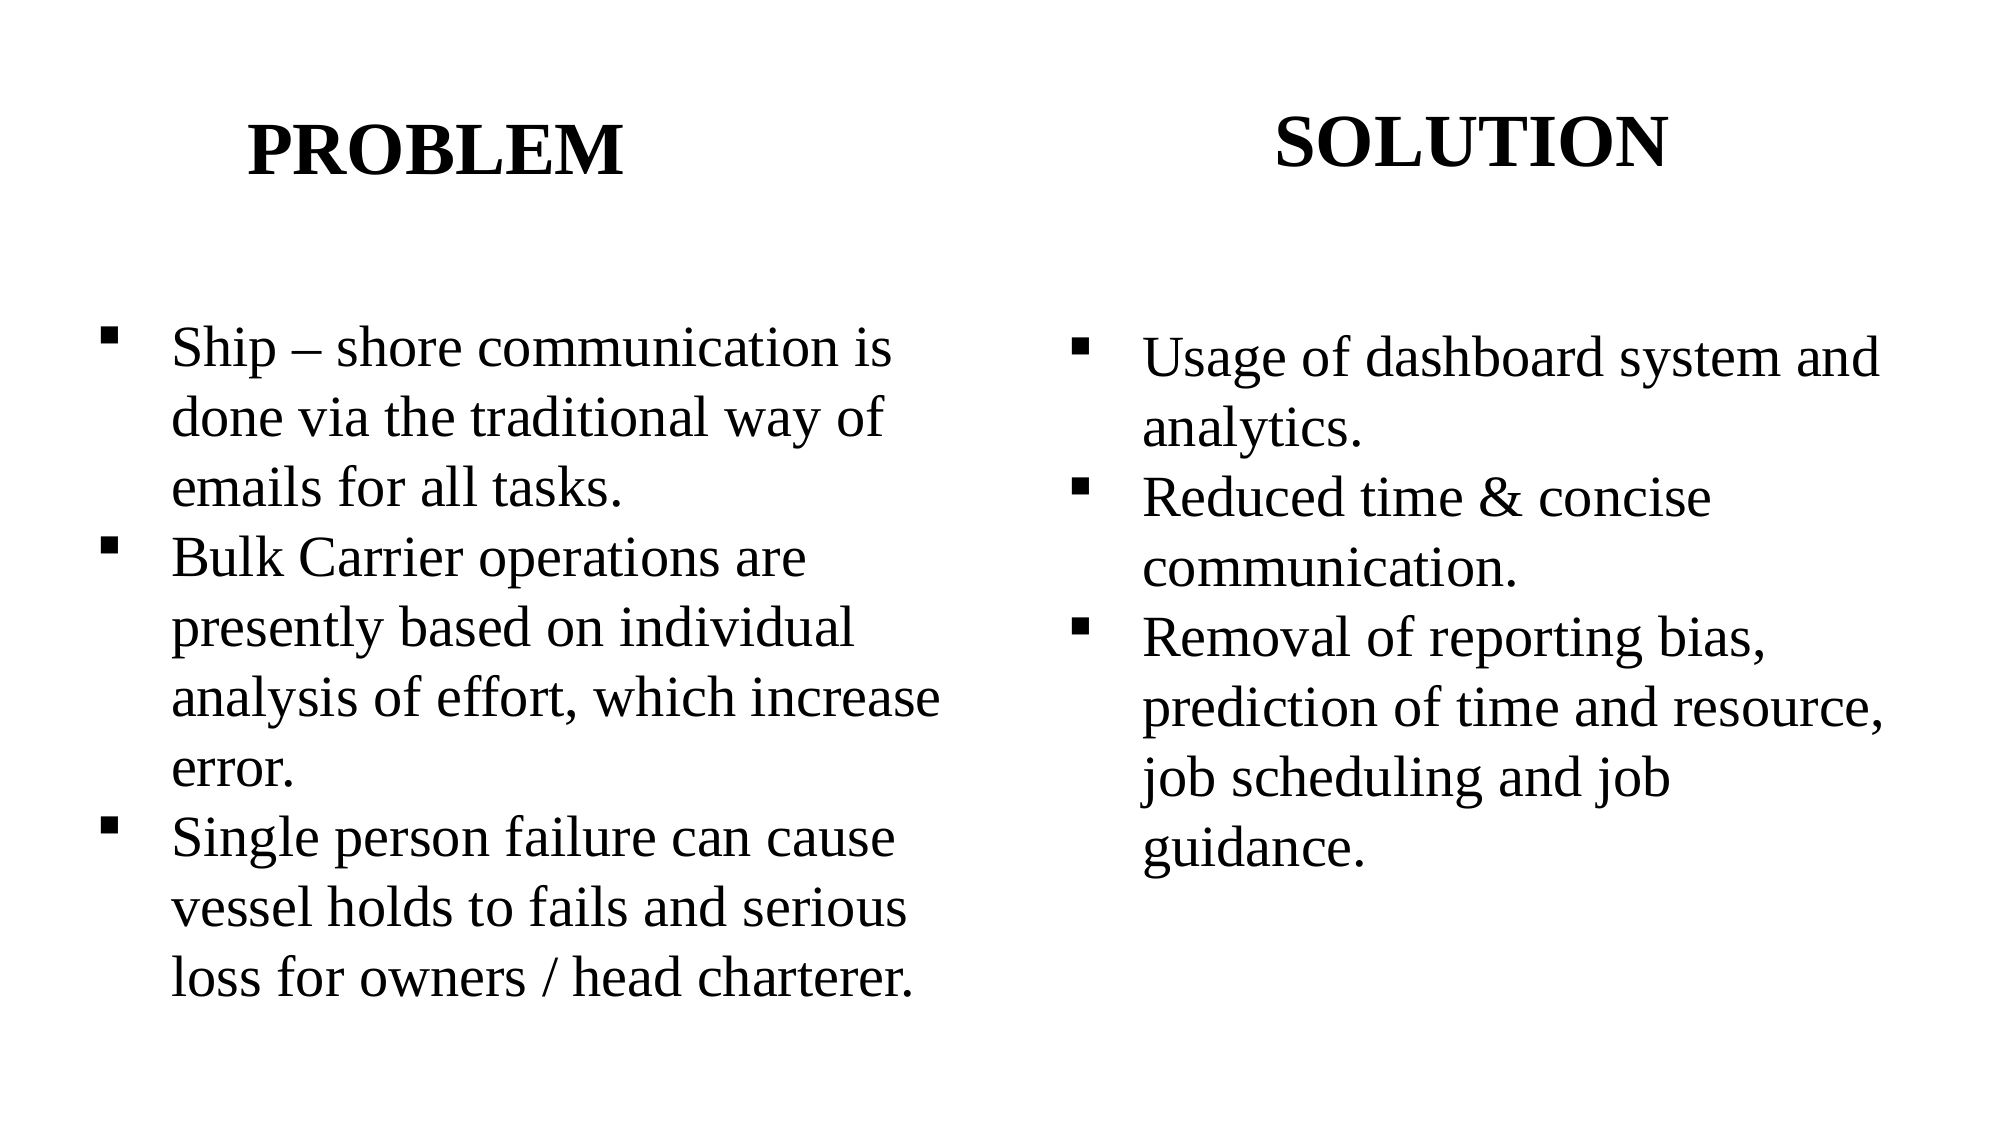

SOLUTION
PROBLEM

Ship – shore communication is done via the traditional way of emails for all tasks.
Bulk Carrier operations are presently based on individual analysis of effort, which increase error.
Single person failure can cause vessel holds to fails and serious loss for owners / head charterer.
Usage of dashboard system and analytics.
Reduced time & concise communication.
Removal of reporting bias, prediction of time and resource, job scheduling and job guidance.